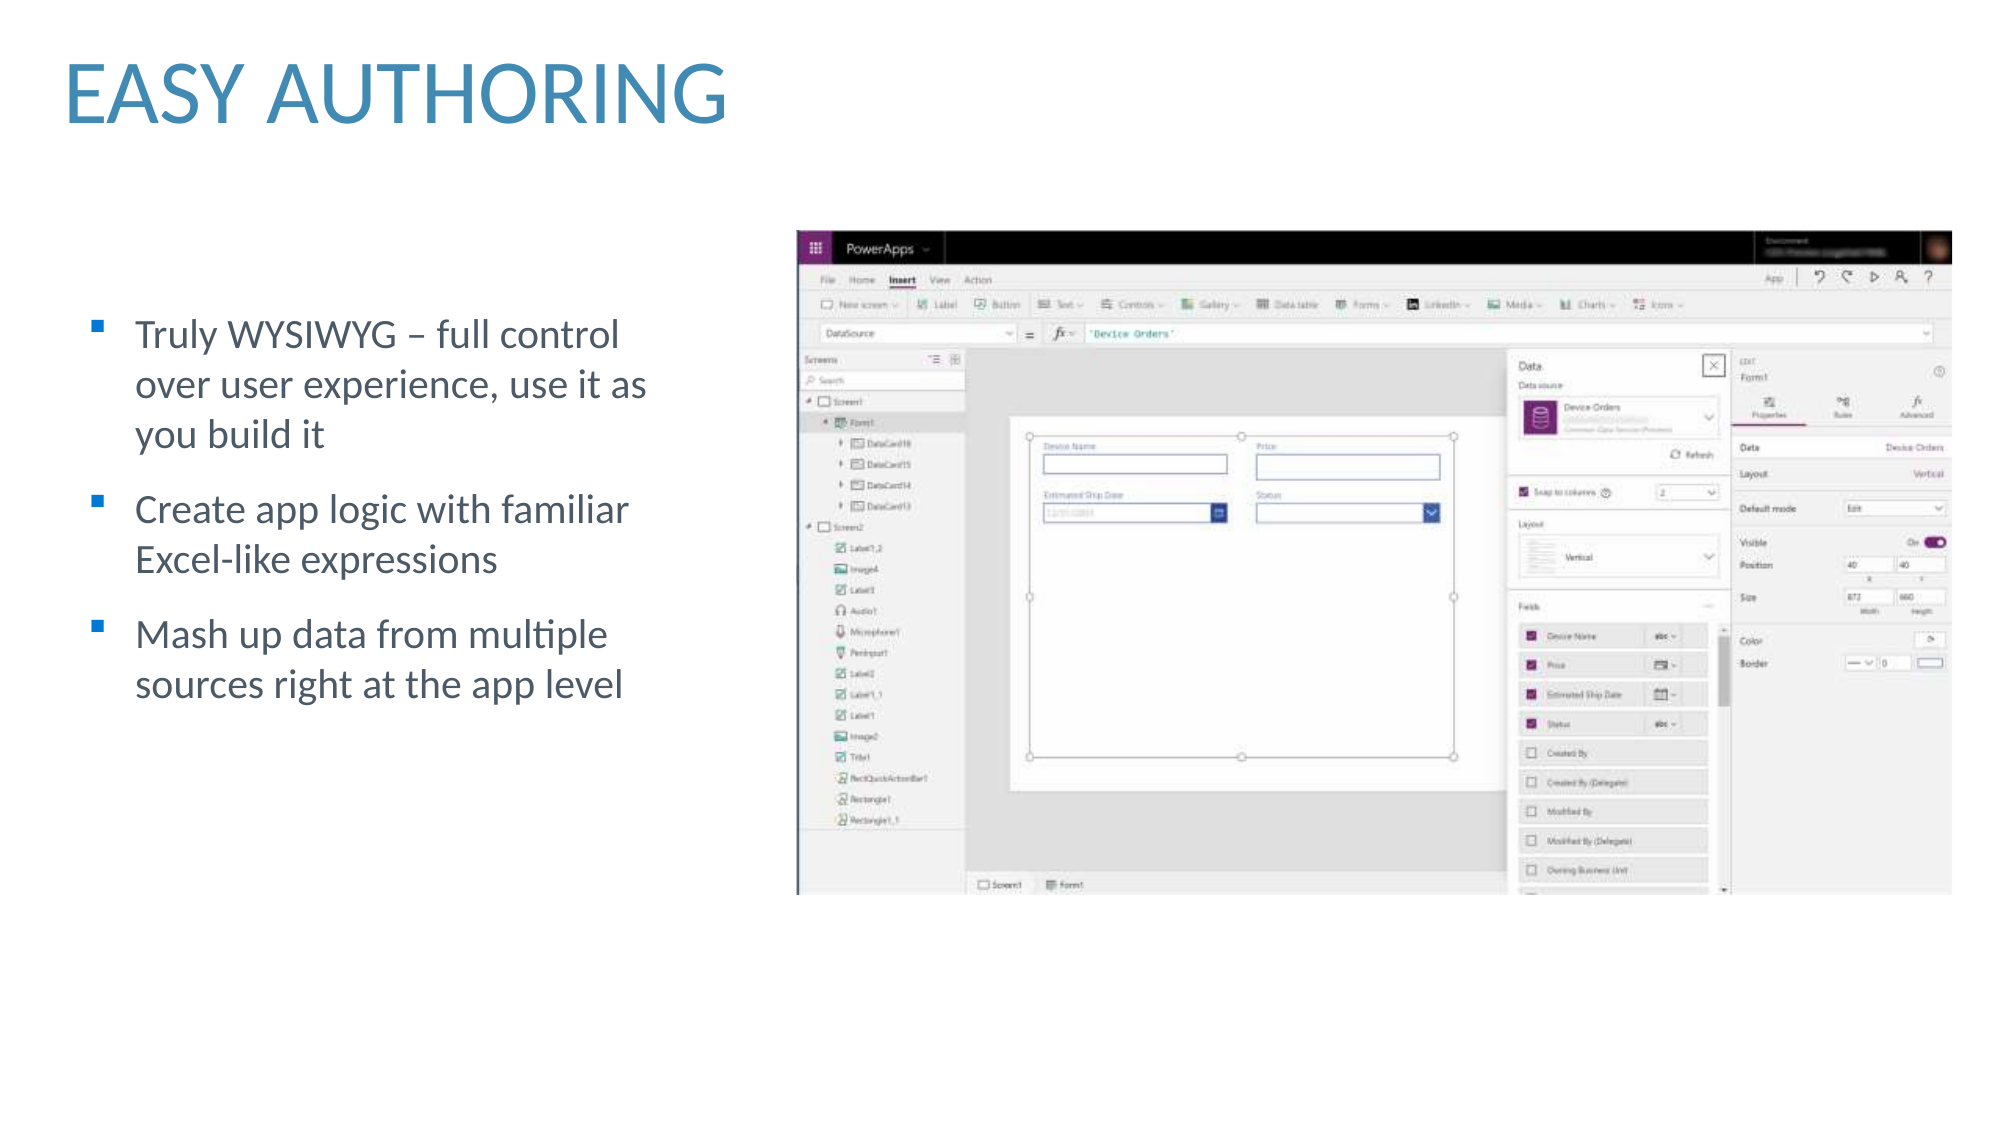

# EASY AUTHORING

Truly WYSIWYG – full control  over user experience, use it as  you build it
Create app logic with familiar  Excel-like expressions
Mash up data from multiple
sources right at the app level